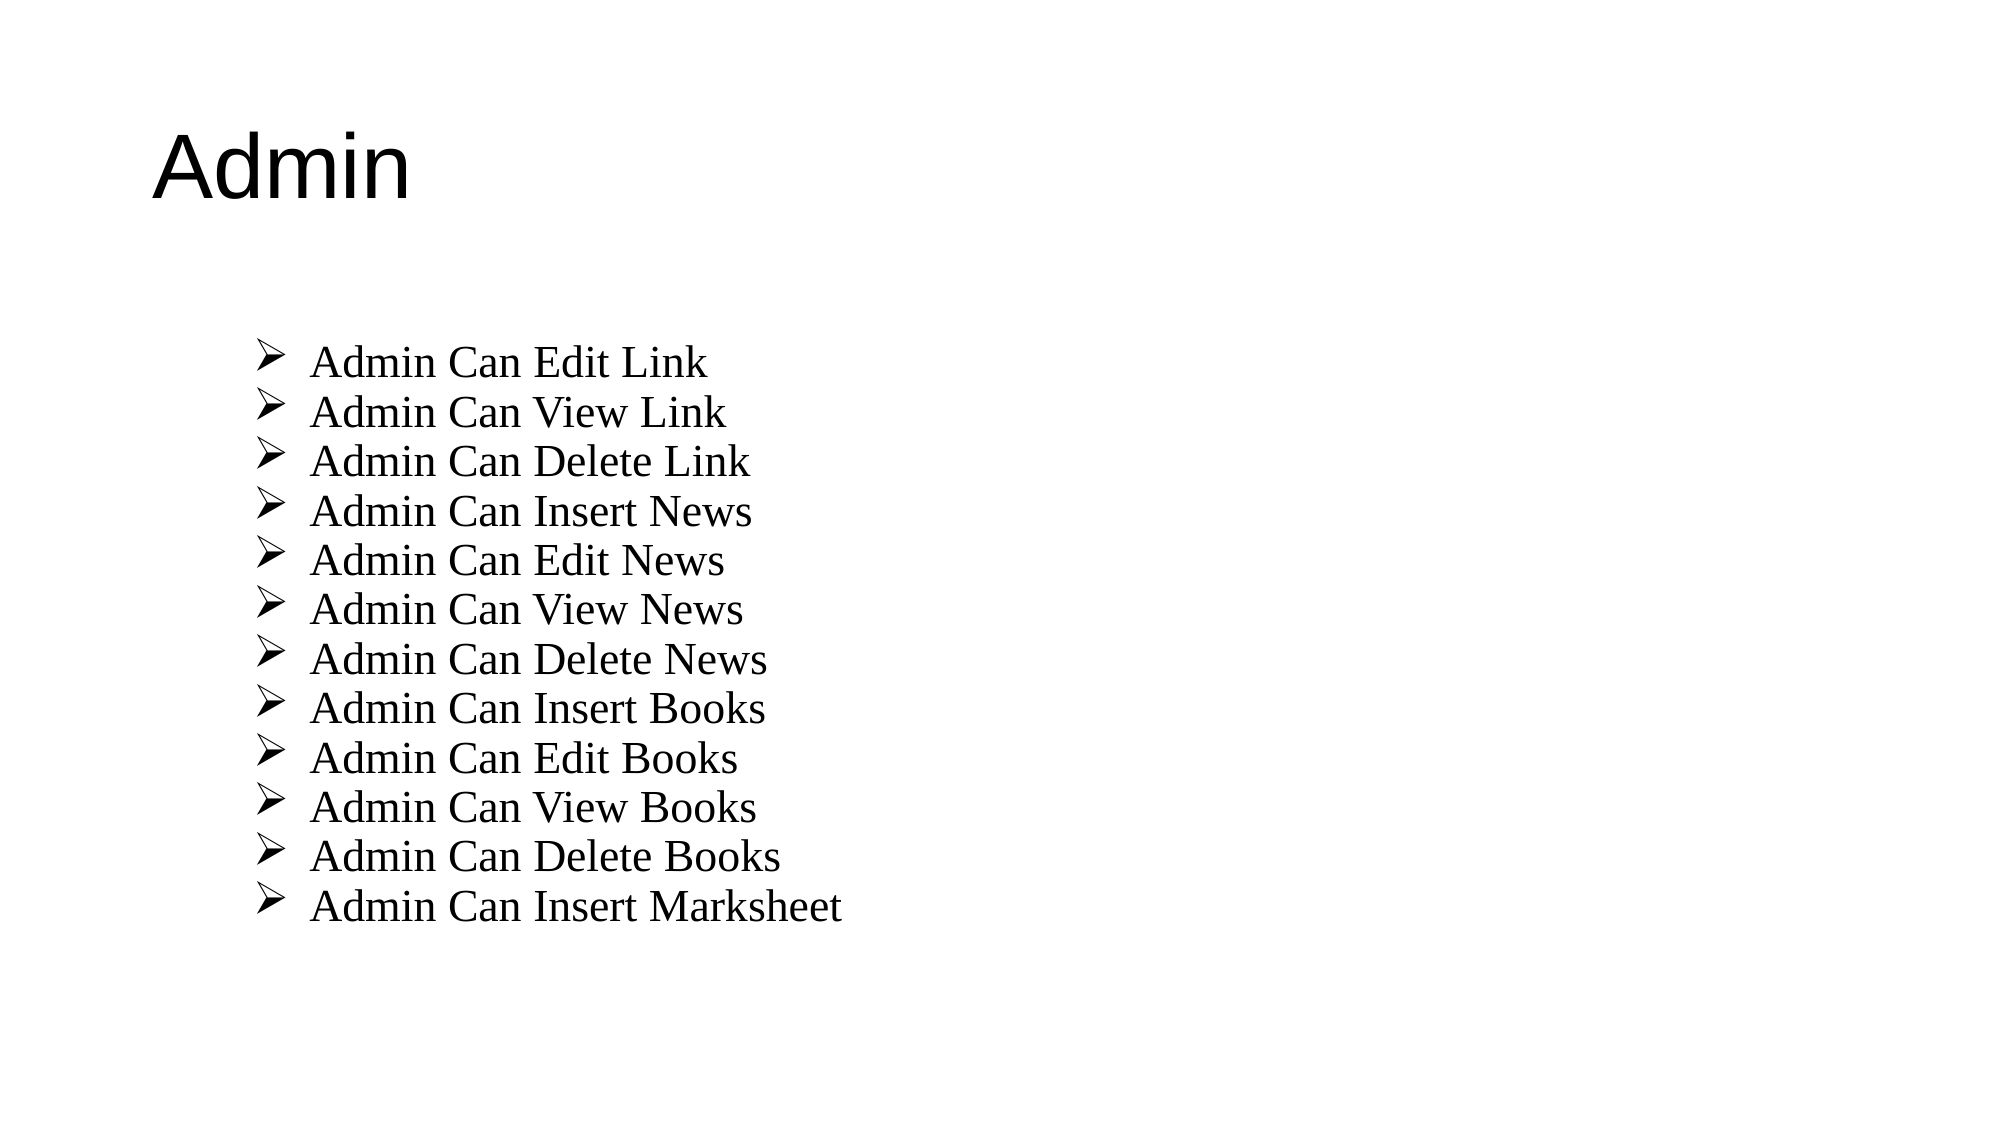

# Admin
Admin Can Edit Link
Admin Can View Link
Admin Can Delete Link
Admin Can Insert News
Admin Can Edit News
Admin Can View News
Admin Can Delete News
Admin Can Insert Books
Admin Can Edit Books
Admin Can View Books
Admin Can Delete Books
Admin Can Insert Marksheet